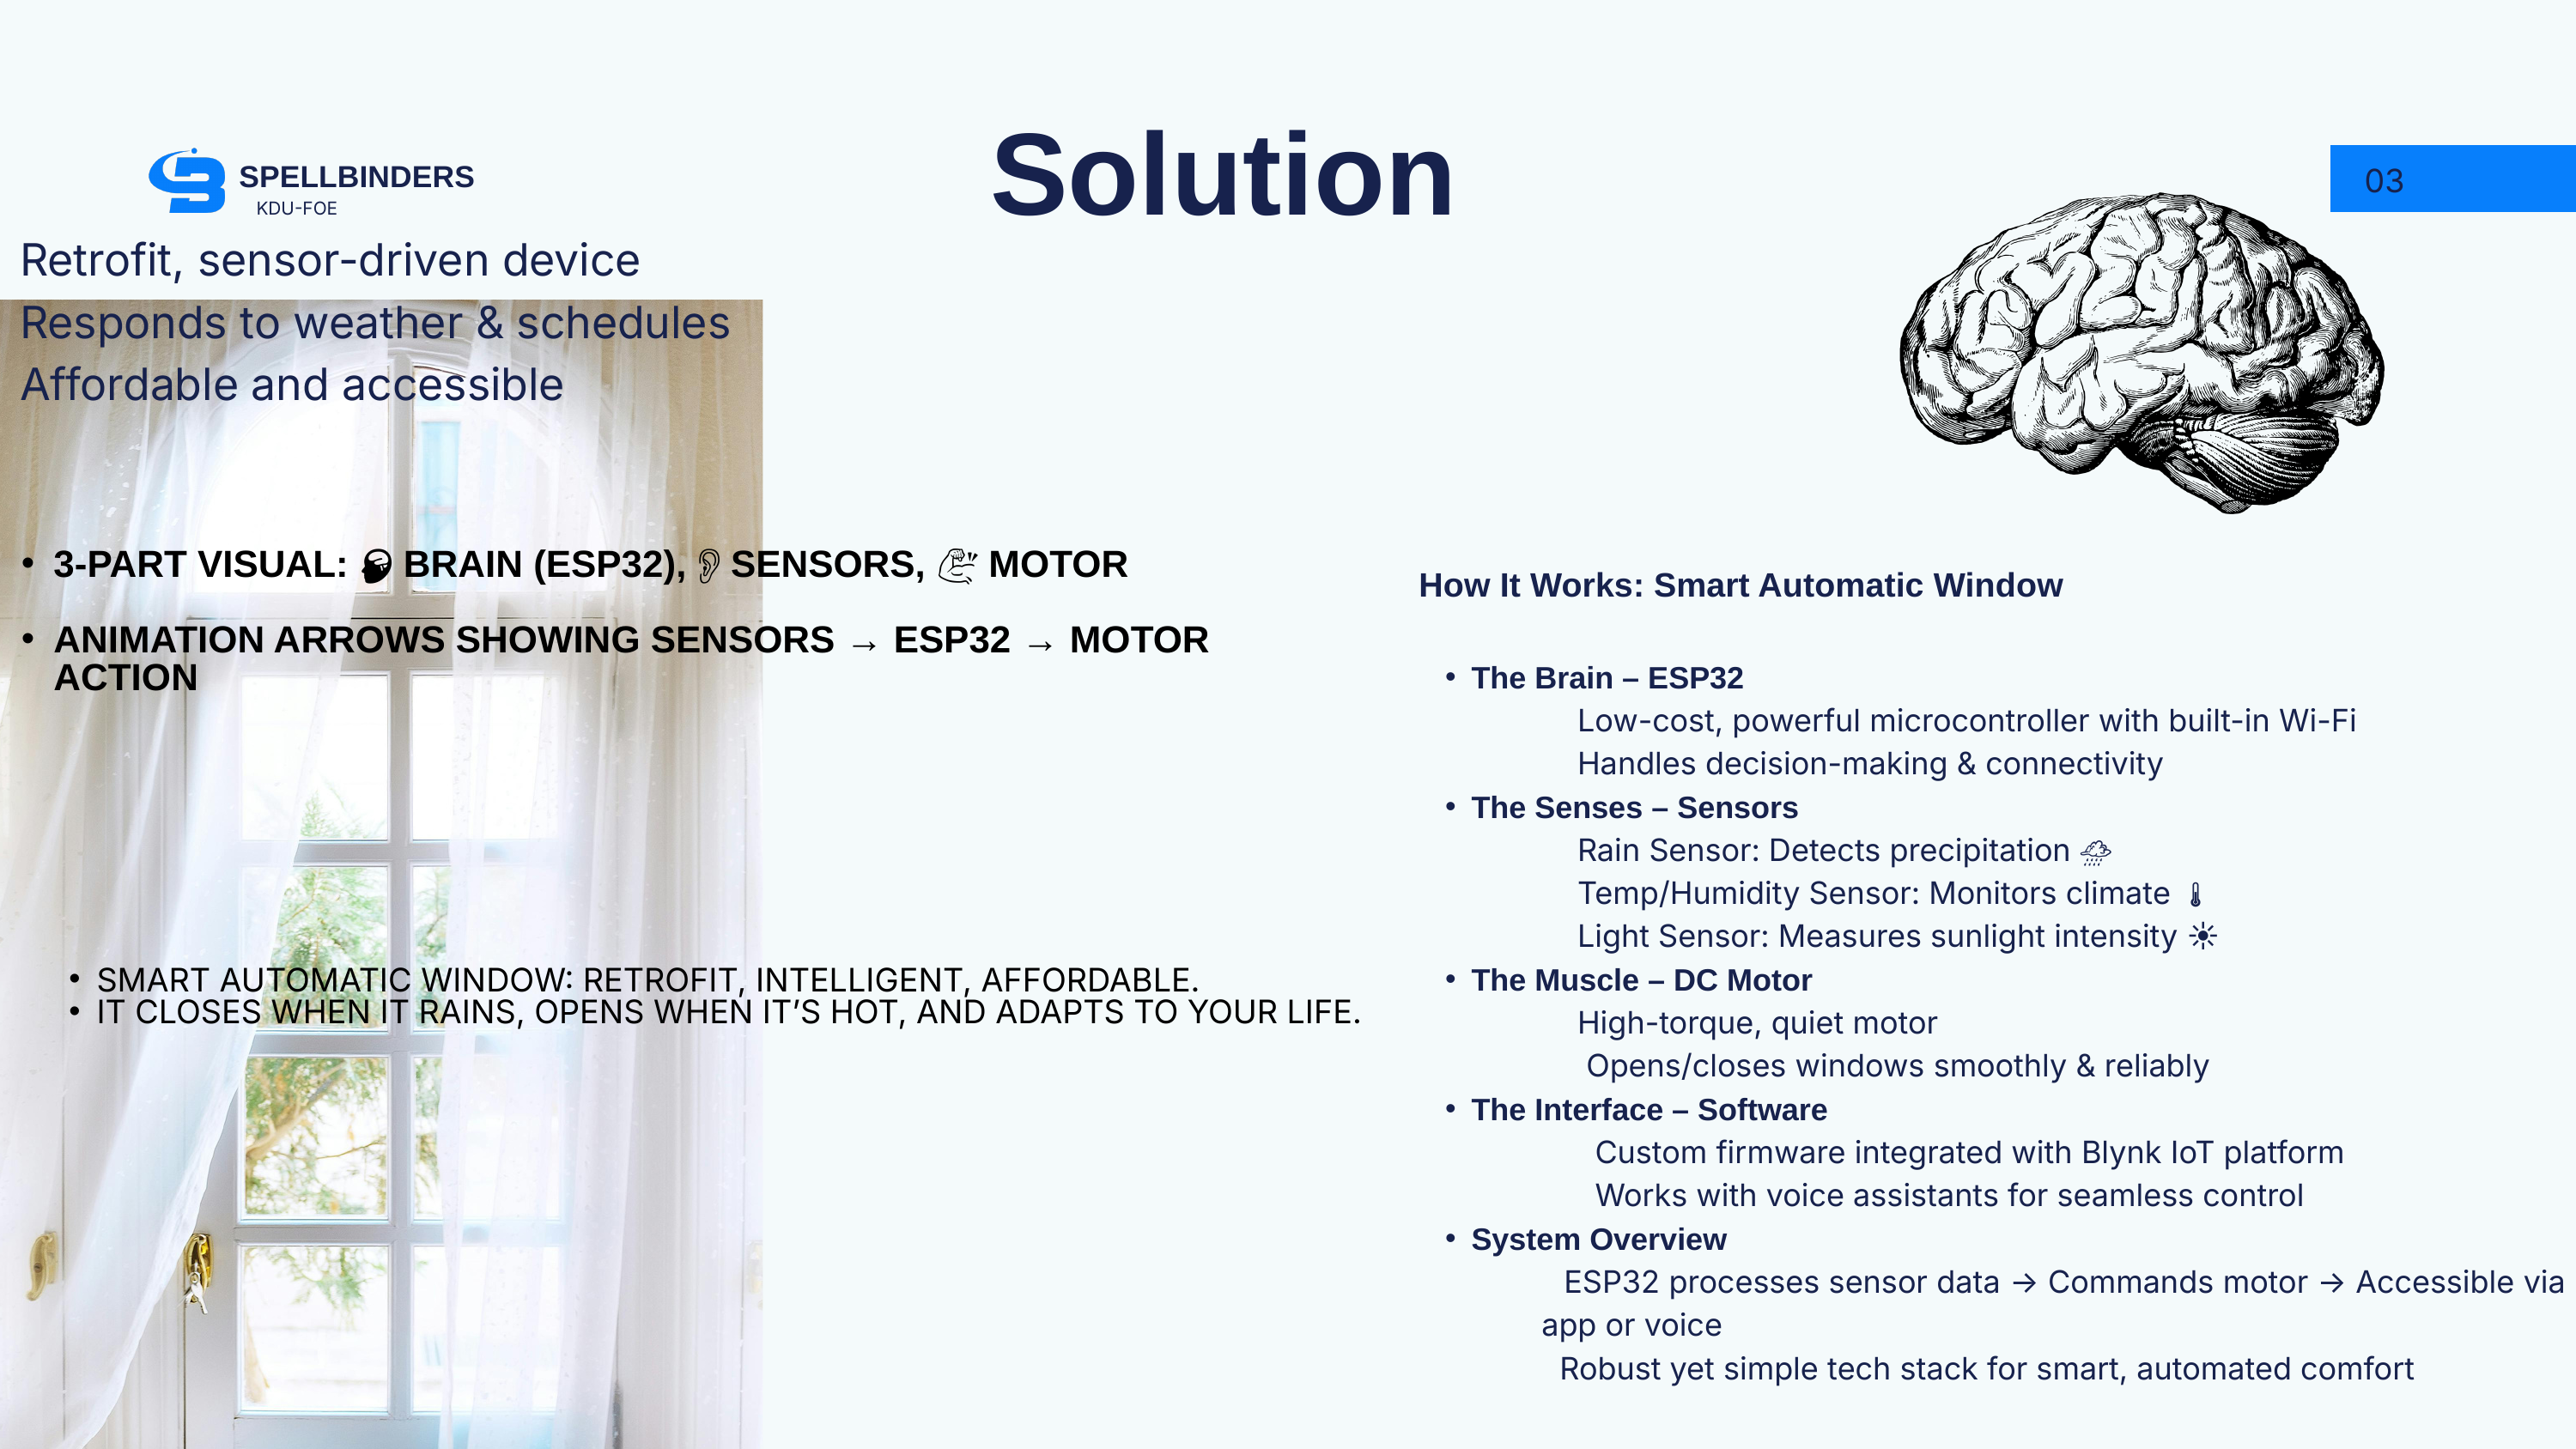

Solution

03
SPELLBINDERS

KDU-FOE
Retrofit, sensor-driven device
Responds to weather & schedules
Affordable and accessible

3-PART VISUAL: 🧠 BRAIN (ESP32), 👂 SENSORS, 💪 MOTOR

ANIMATION ARROWS SHOWING SENSORS → ESP32 → MOTOR ACTION

How It Works: Smart Automatic Window

The Brain – ESP32
                  Low-cost, powerful microcontroller with built-in Wi-Fi
                  Handles decision-making & connectivity
The Senses – Sensors
                  Rain Sensor: Detects precipitation 🌧️
                  Temp/Humidity Sensor: Monitors climate 🌡️
                  Light Sensor: Measures sunlight intensity ☀️
The Muscle – DC Motor
                  High-torque, quiet motor
                   Opens/closes windows smoothly & reliably
The Interface – Software
                    Custom firmware integrated with Blynk IoT platform
                    Works with voice assistants for seamless control
System Overview
                ESP32 processes sensor data → Commands motor → Accessible via                app or voice
                Robust yet simple tech stack for smart, automated comfort

SMART AUTOMATIC WINDOW: RETROFIT, INTELLIGENT, AFFORDABLE.
IT CLOSES WHEN IT RAINS, OPENS WHEN IT’S HOT, AND ADAPTS TO YOUR LIFE.